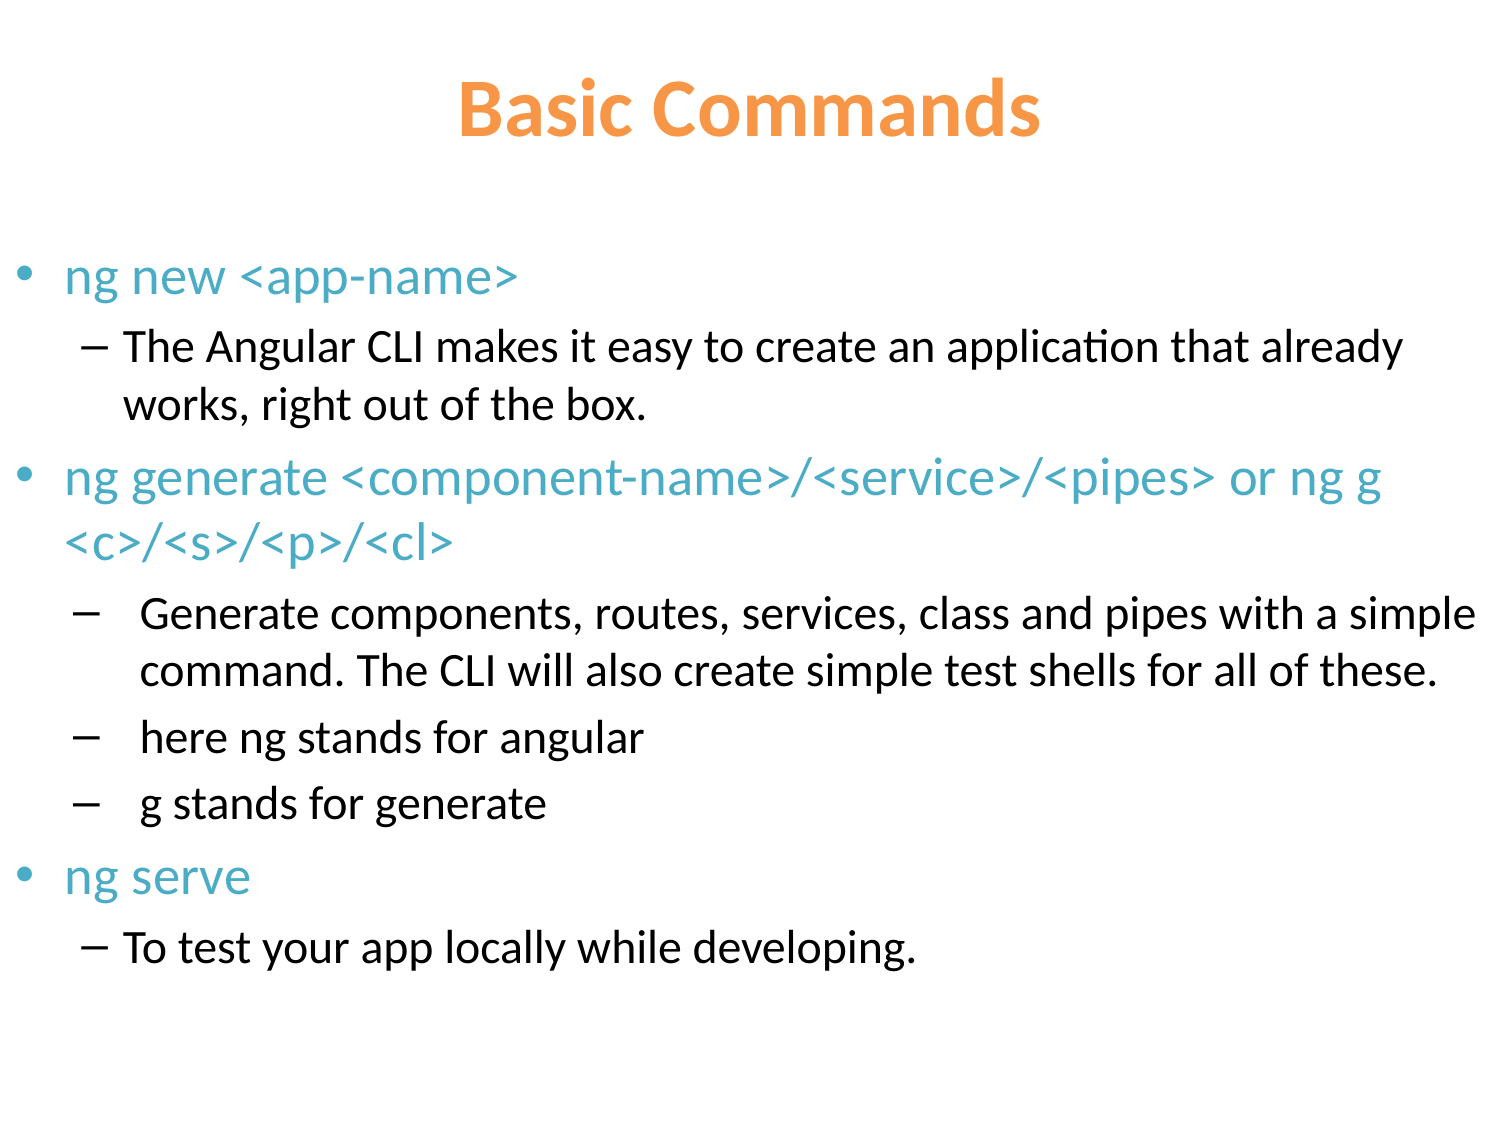

# Basic Commands
ng new <app-name>
The Angular CLI makes it easy to create an application that already works, right out of the box.
ng generate <component-name>/<service>/<pipes> or ng g <c>/<s>/<p>/<cl>
Generate components, routes, services, class and pipes with a simple command. The CLI will also create simple test shells for all of these.
here ng stands for angular
g stands for generate
ng serve
To test your app locally while developing.